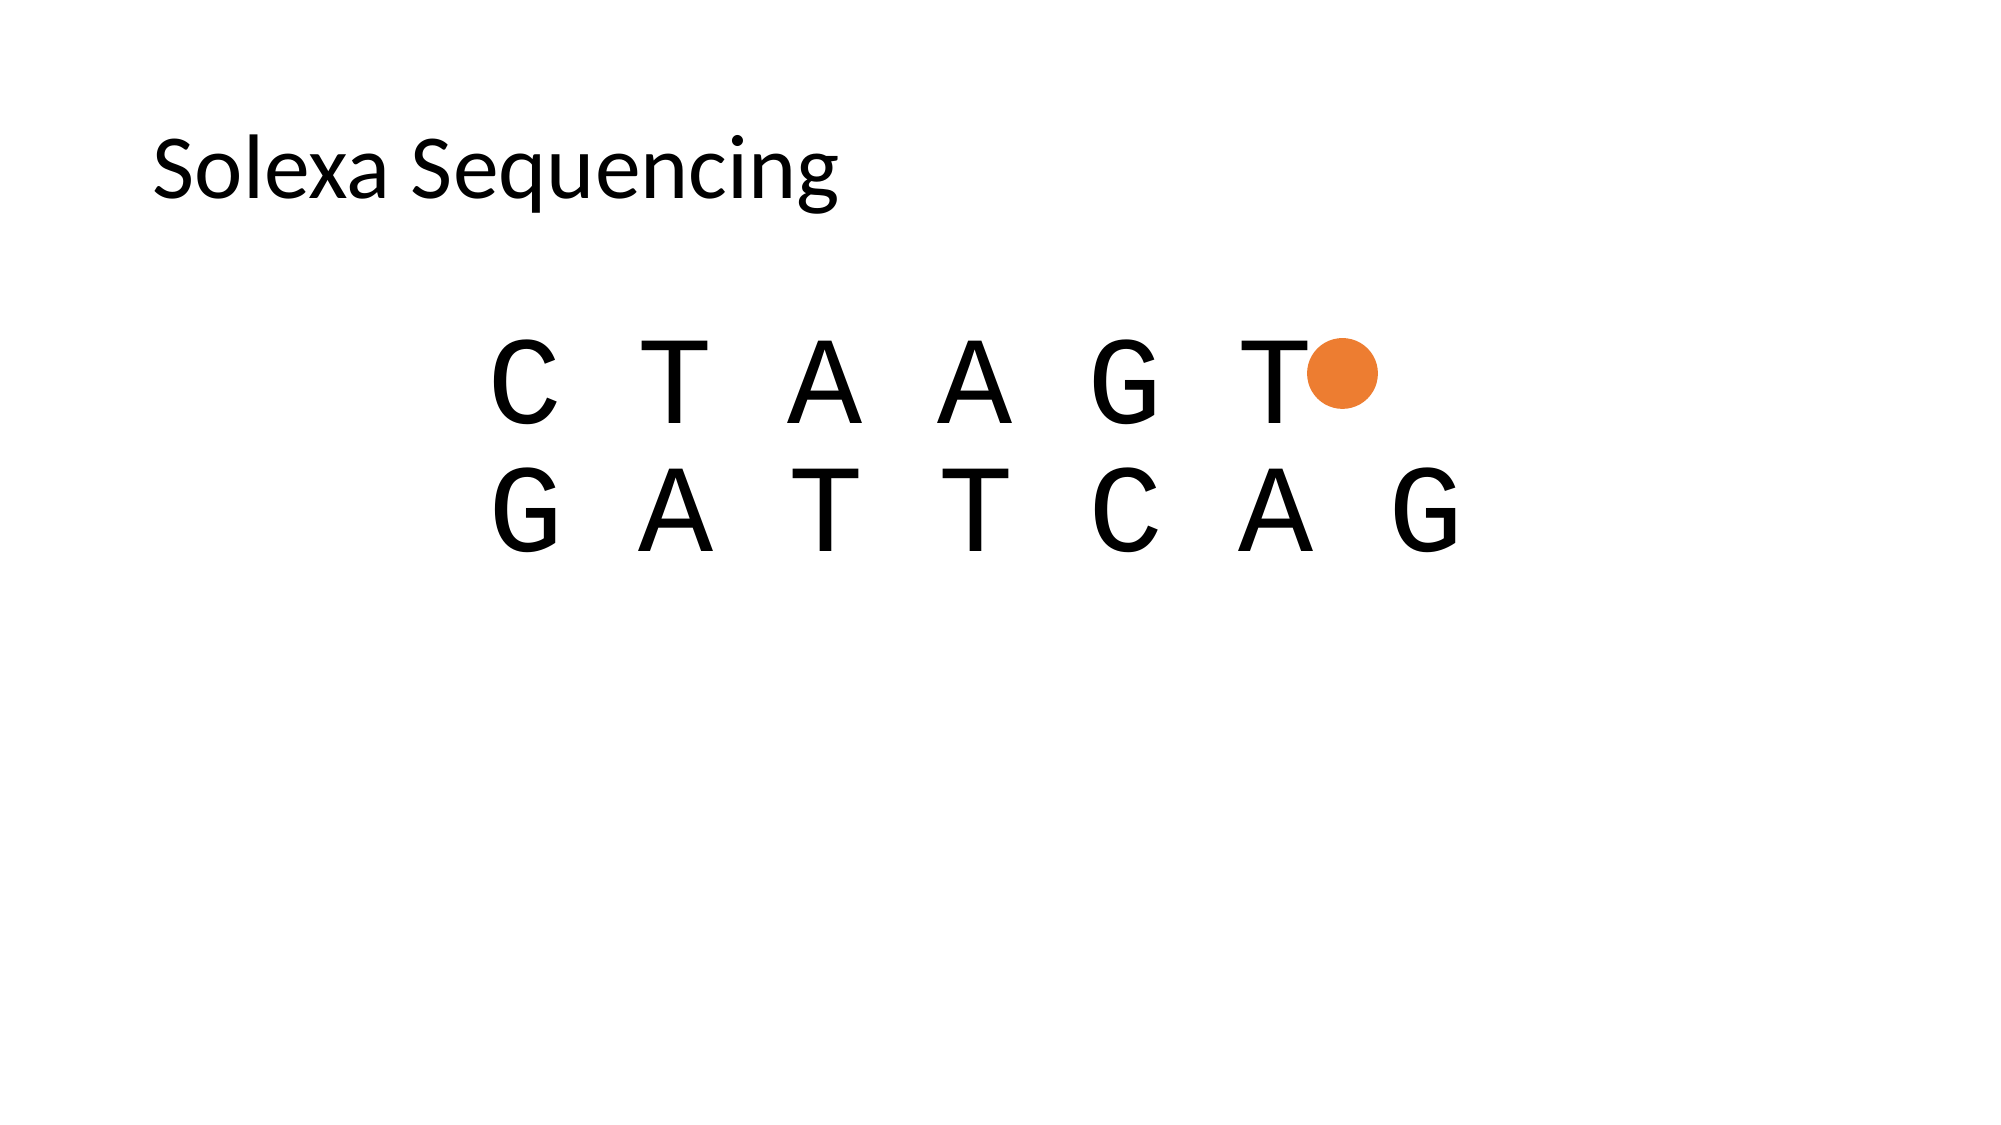

# Solexa Sequencing
C T A A G T

G A T T C A G